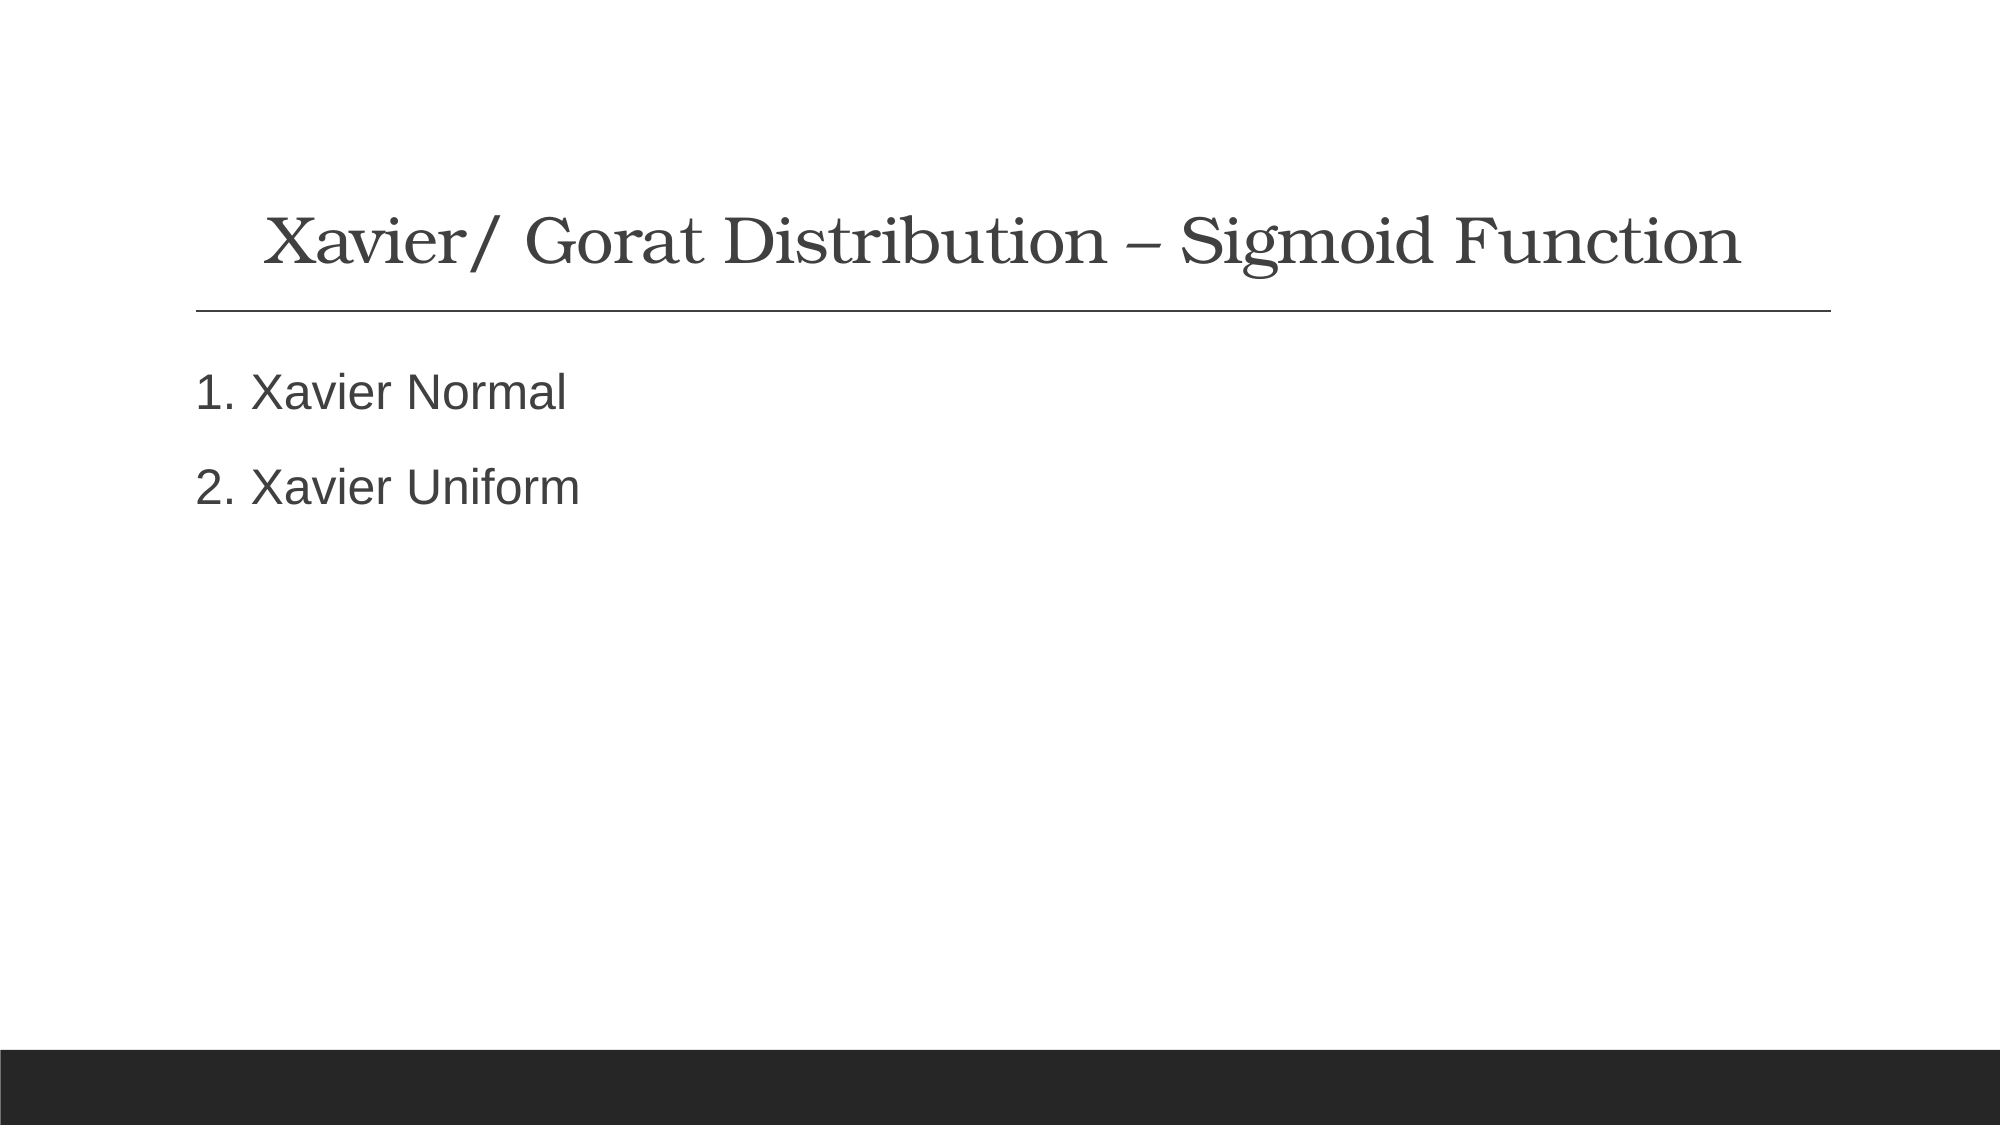

# Xavier/ Gorat Distribution – Sigmoid Function
1. Xavier Normal
2. Xavier Uniform